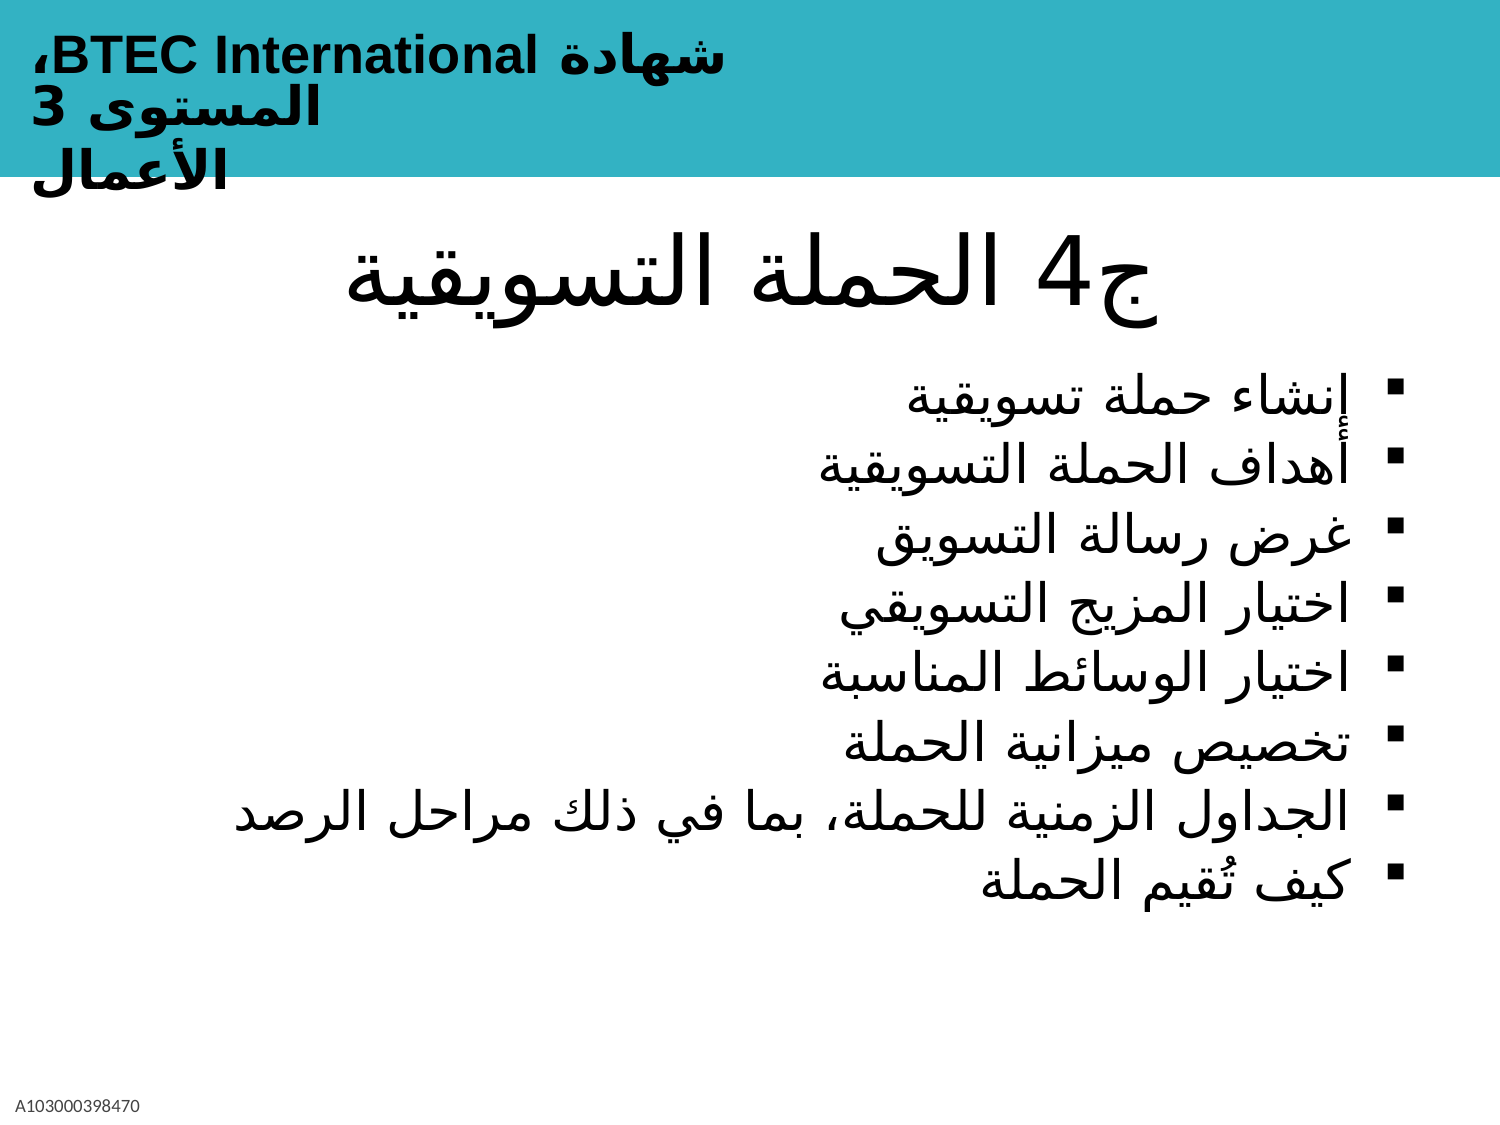

# ج4 الحملة التسويقية
إنشاء حملة تسويقية
أهداف الحملة التسويقية
غرض رسالة التسويق
اختيار المزيج التسويقي
اختيار الوسائط المناسبة
تخصيص ميزانية الحملة
الجداول الزمنية للحملة، بما في ذلك مراحل الرصد
كيف تُقيم الحملة
A103000398470